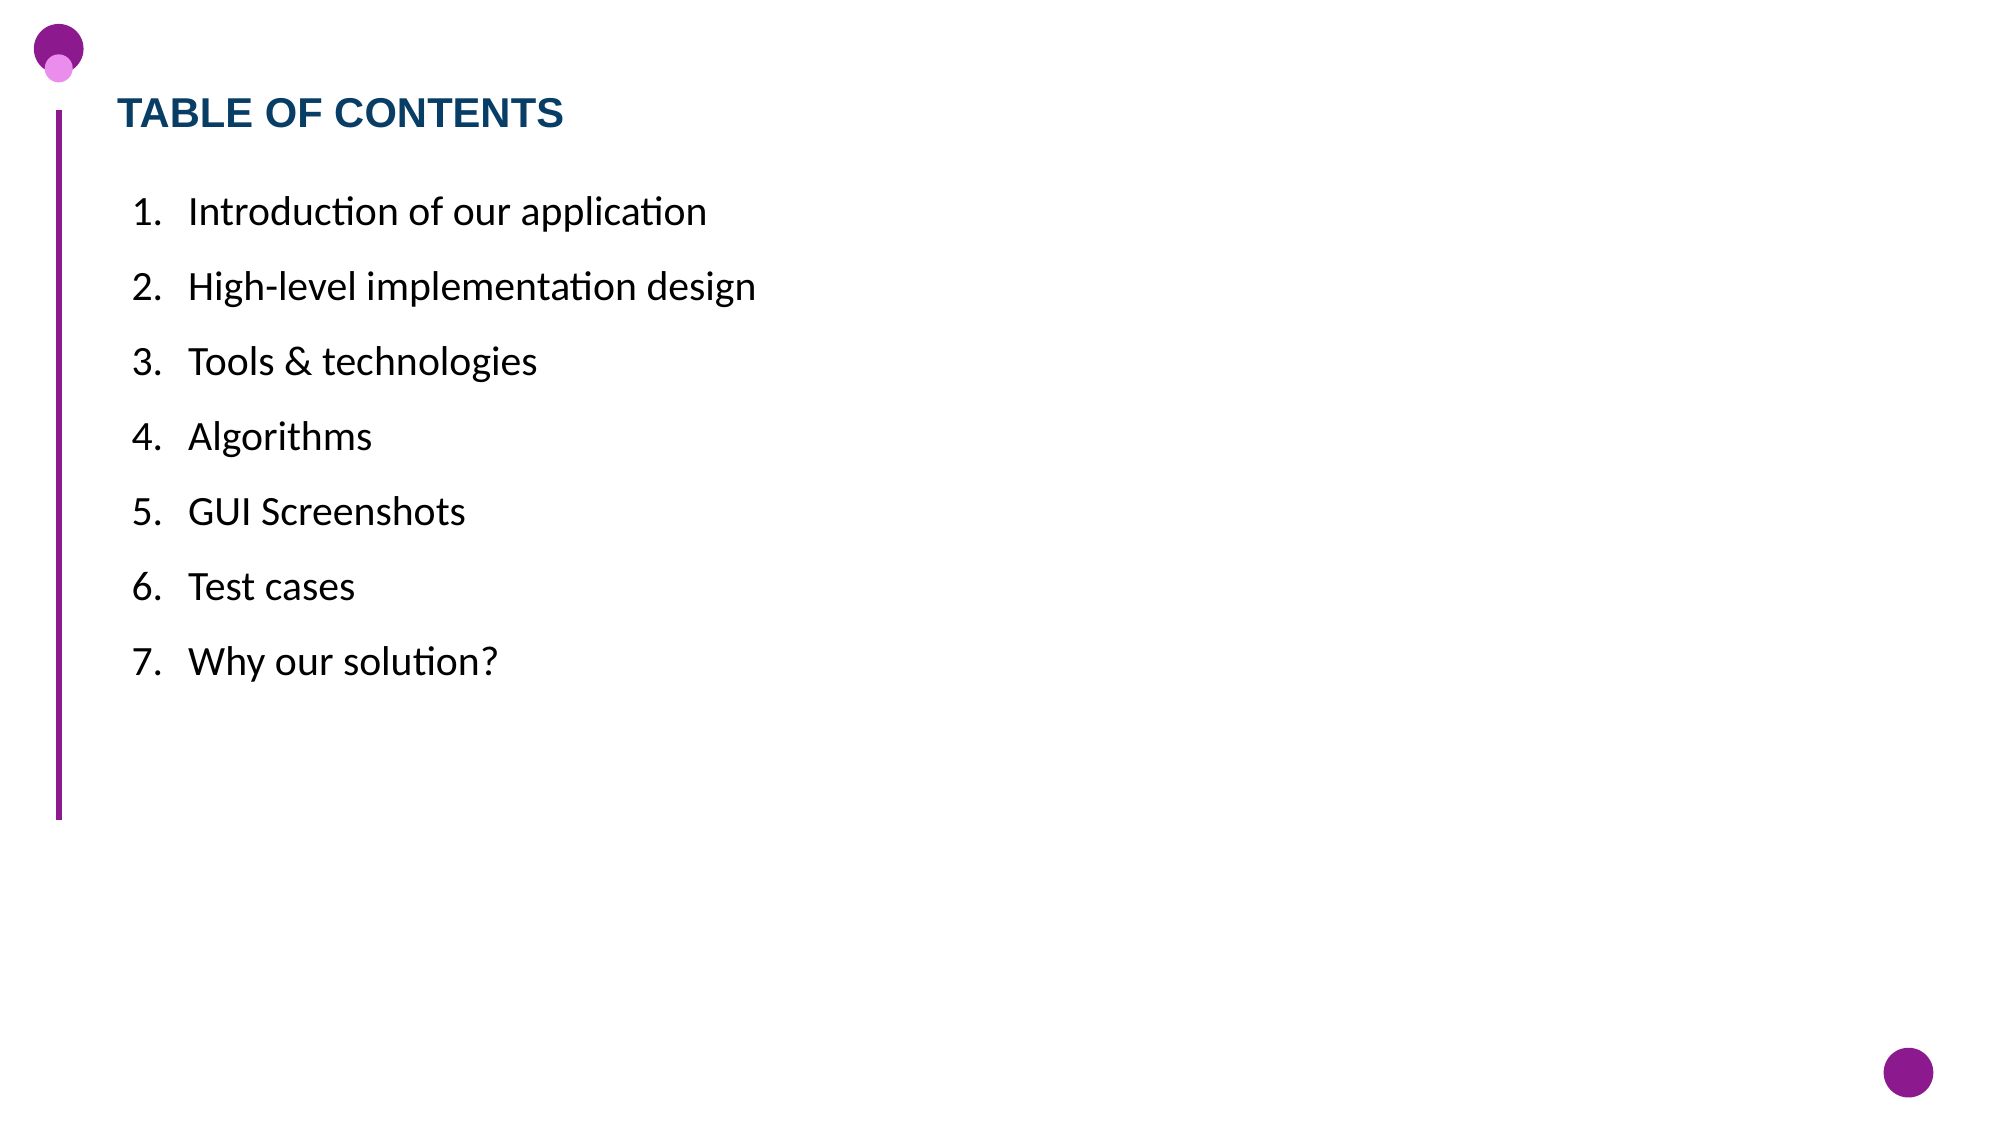

# TABLE OF CONTENTS
Introduction of our application
High-level implementation design
Tools & technologies
Algorithms
GUI Screenshots
Test cases
Why our solution?